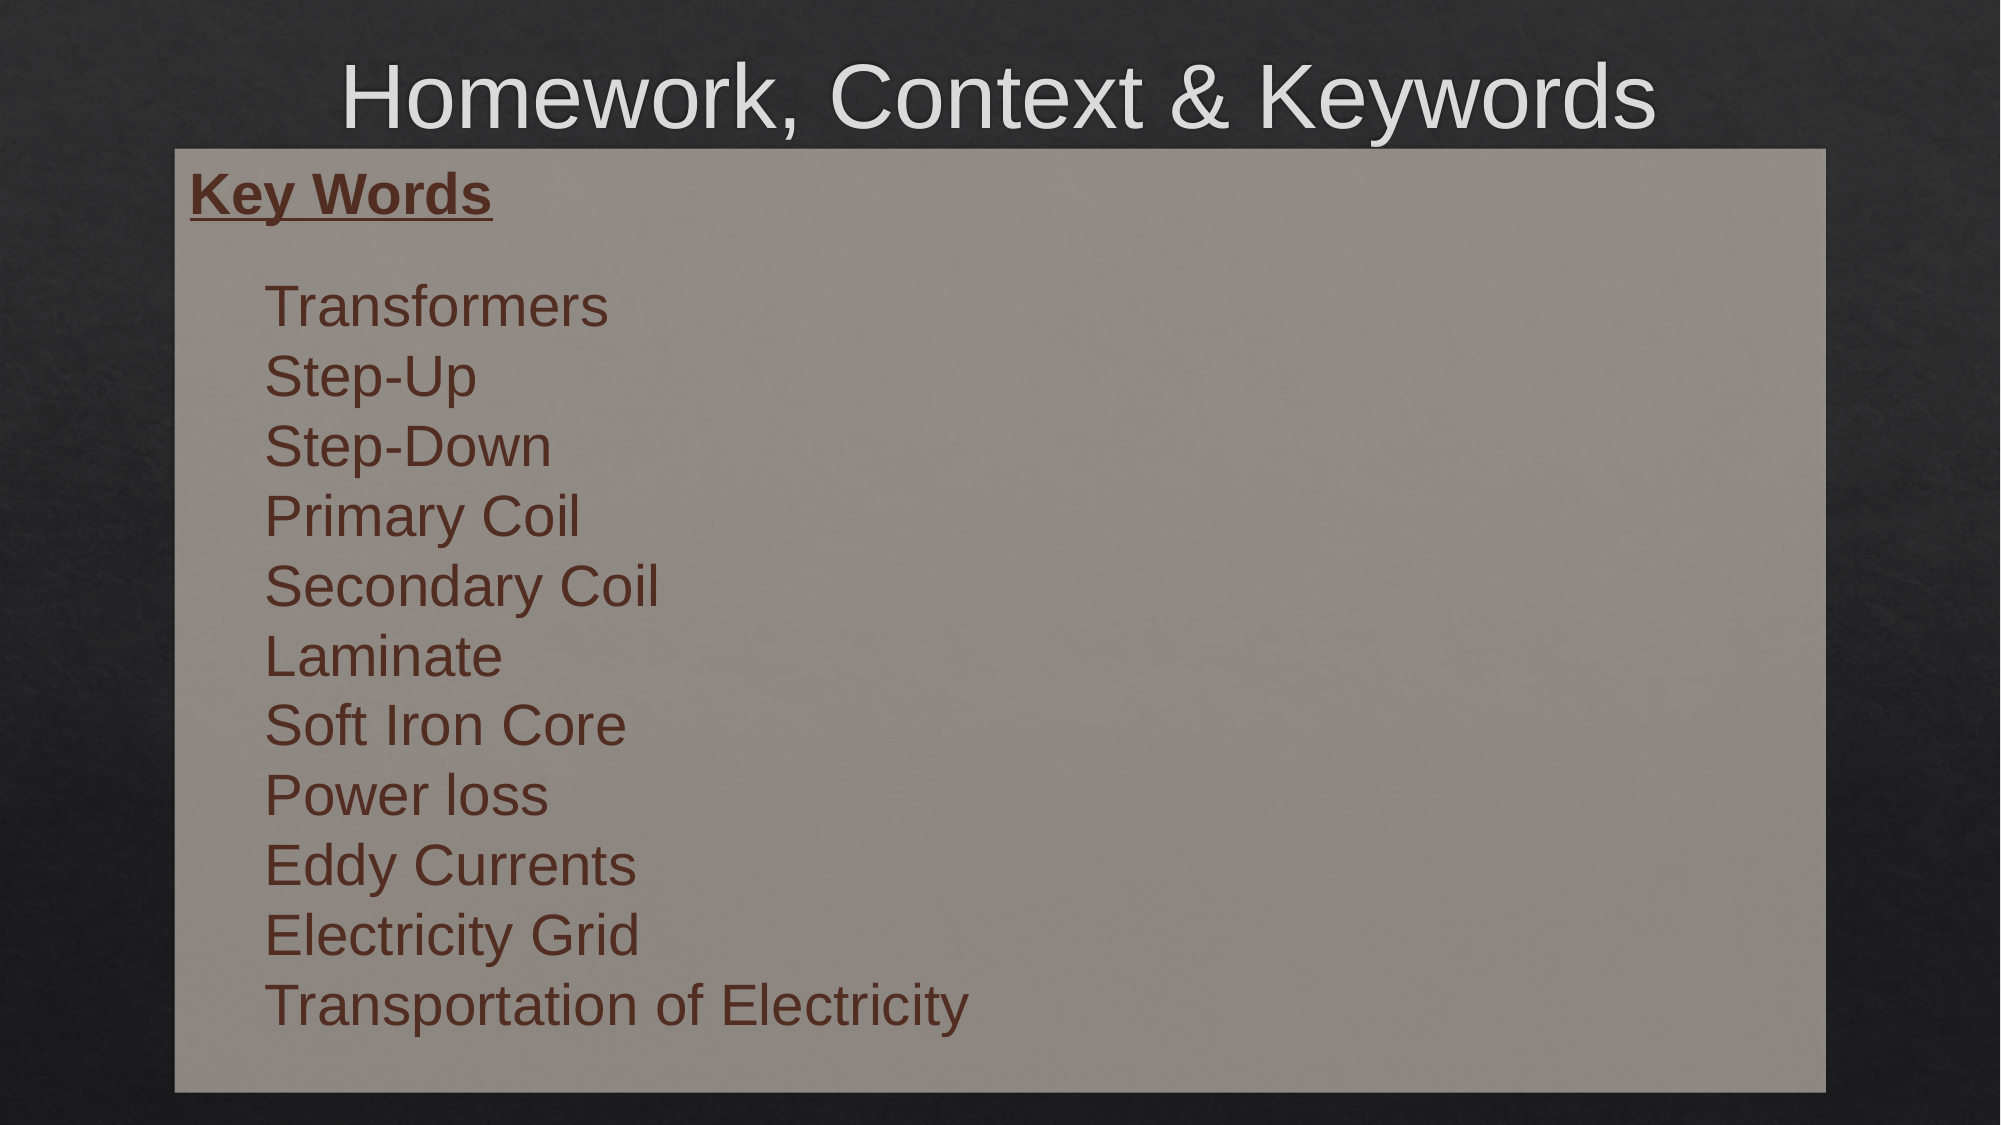

# Homework, Context & Keywords
Key Words

Transformers
Step-Up
Step-Down
Primary Coil
Secondary Coil
Laminate
Soft Iron Core
Power loss
Eddy Currents
Electricity Grid
Transportation of Electricity